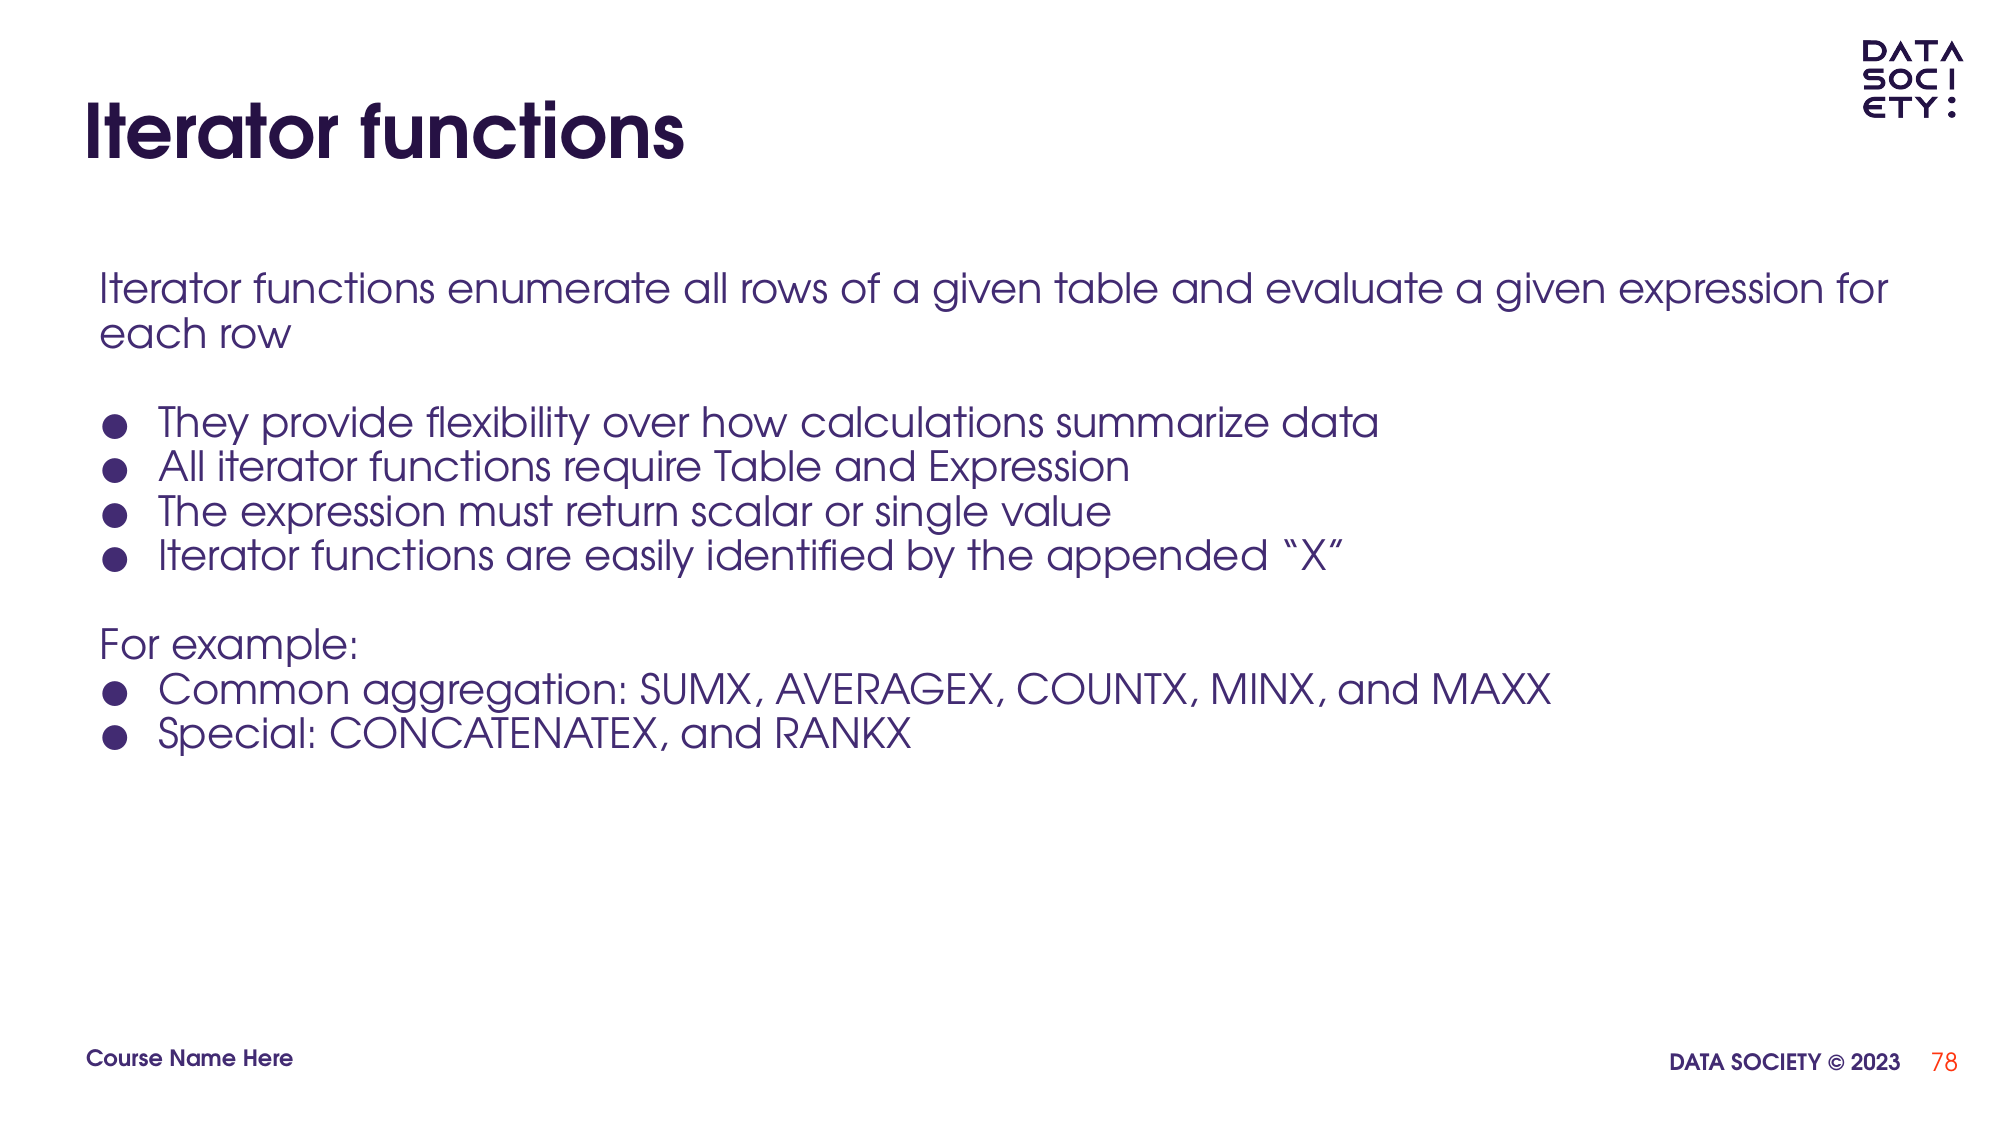

# Iterator functions
Iterator functions enumerate all rows of a given table and evaluate a given expression for each row

They provide flexibility over how calculations summarize data
All iterator functions require Table and Expression
The expression must return scalar or single value
Iterator functions are easily identified by the appended “X”

For example:
Common aggregation: SUMX, AVERAGEX, COUNTX, MINX, and MAXX
Special: CONCATENATEX, and RANKX

78